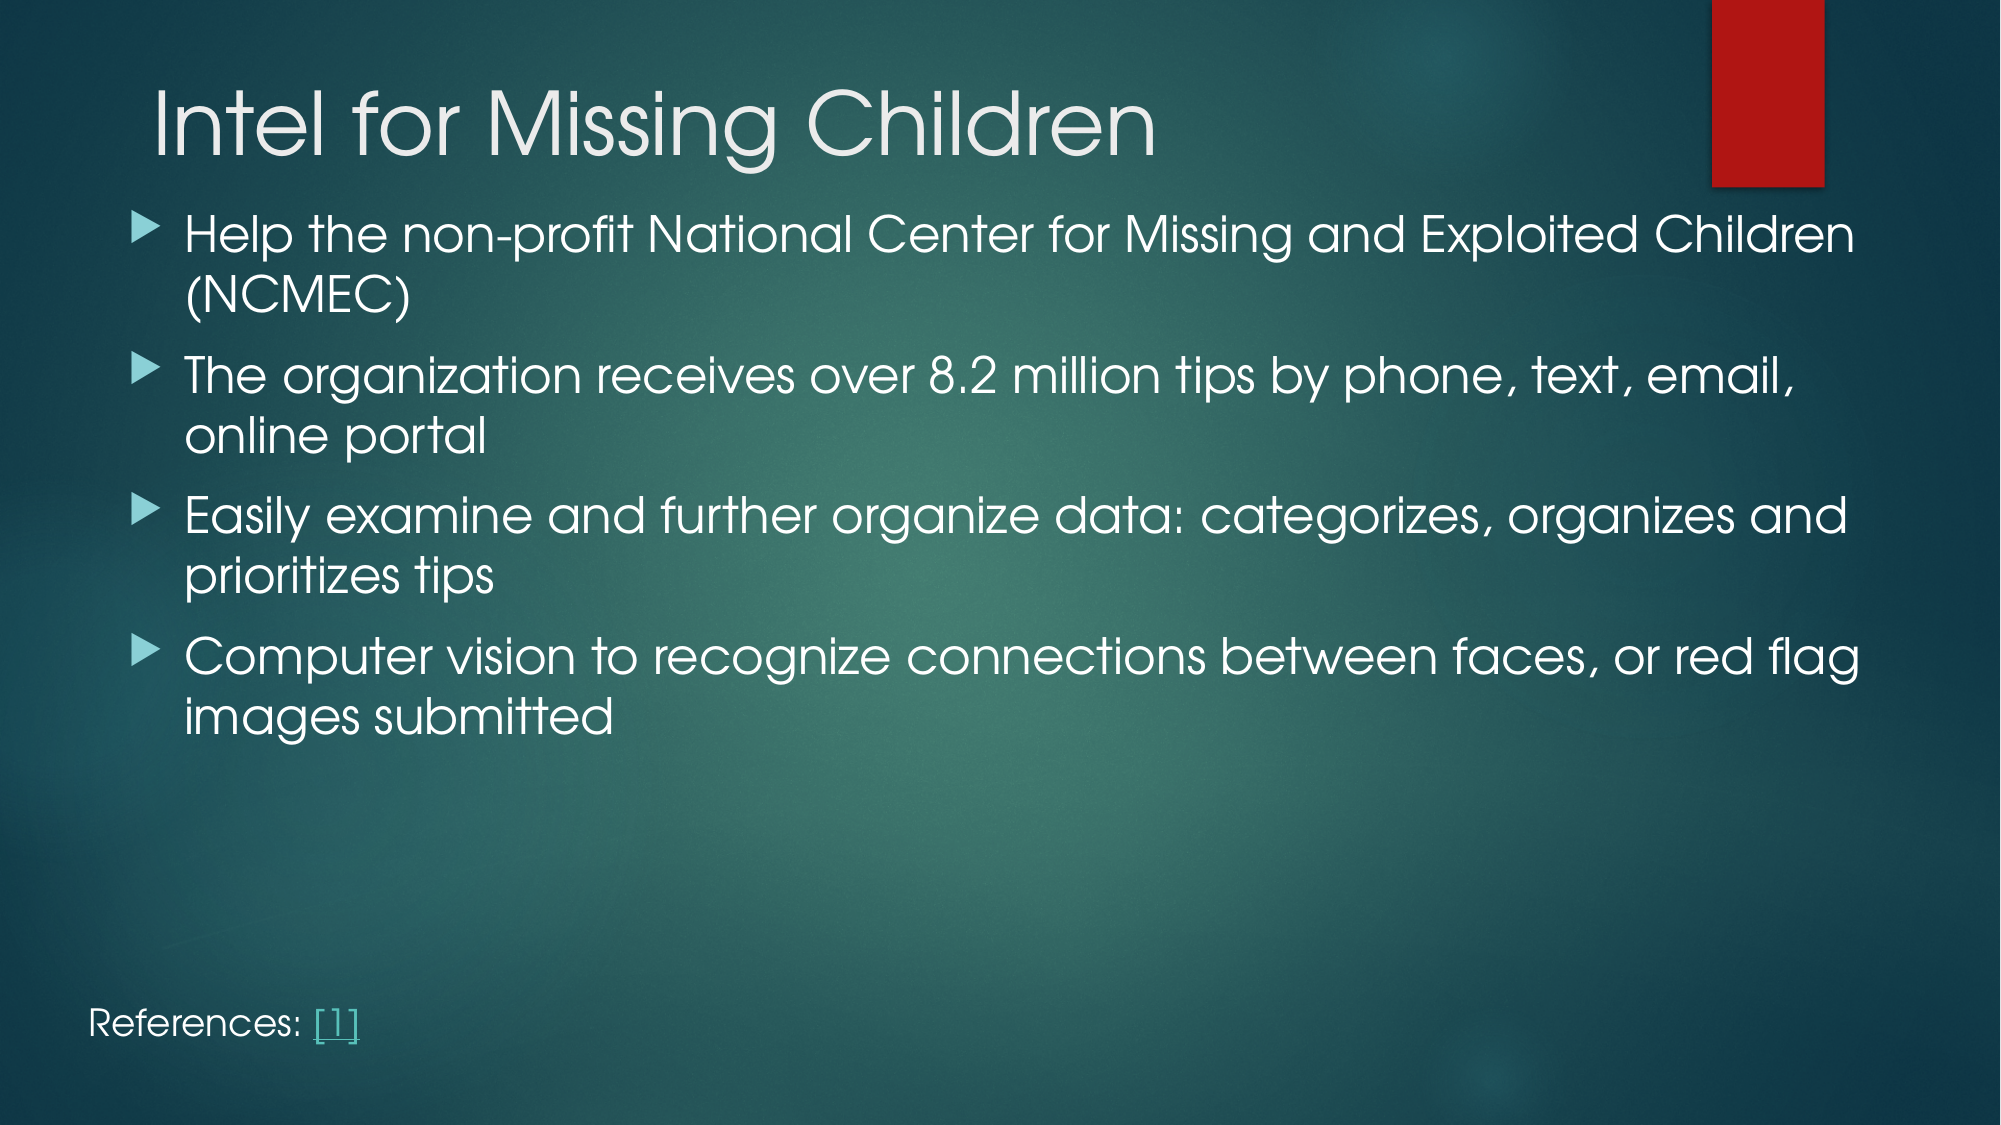

# Intel for Missing Children
Help the non-profit National Center for Missing and Exploited Children (NCMEC)
The organization receives over 8.2 million tips by phone, text, email, online portal
Easily examine and further organize data: categorizes, organizes and prioritizes tips
Computer vision to recognize connections between faces, or red flag images submitted
References: [1]